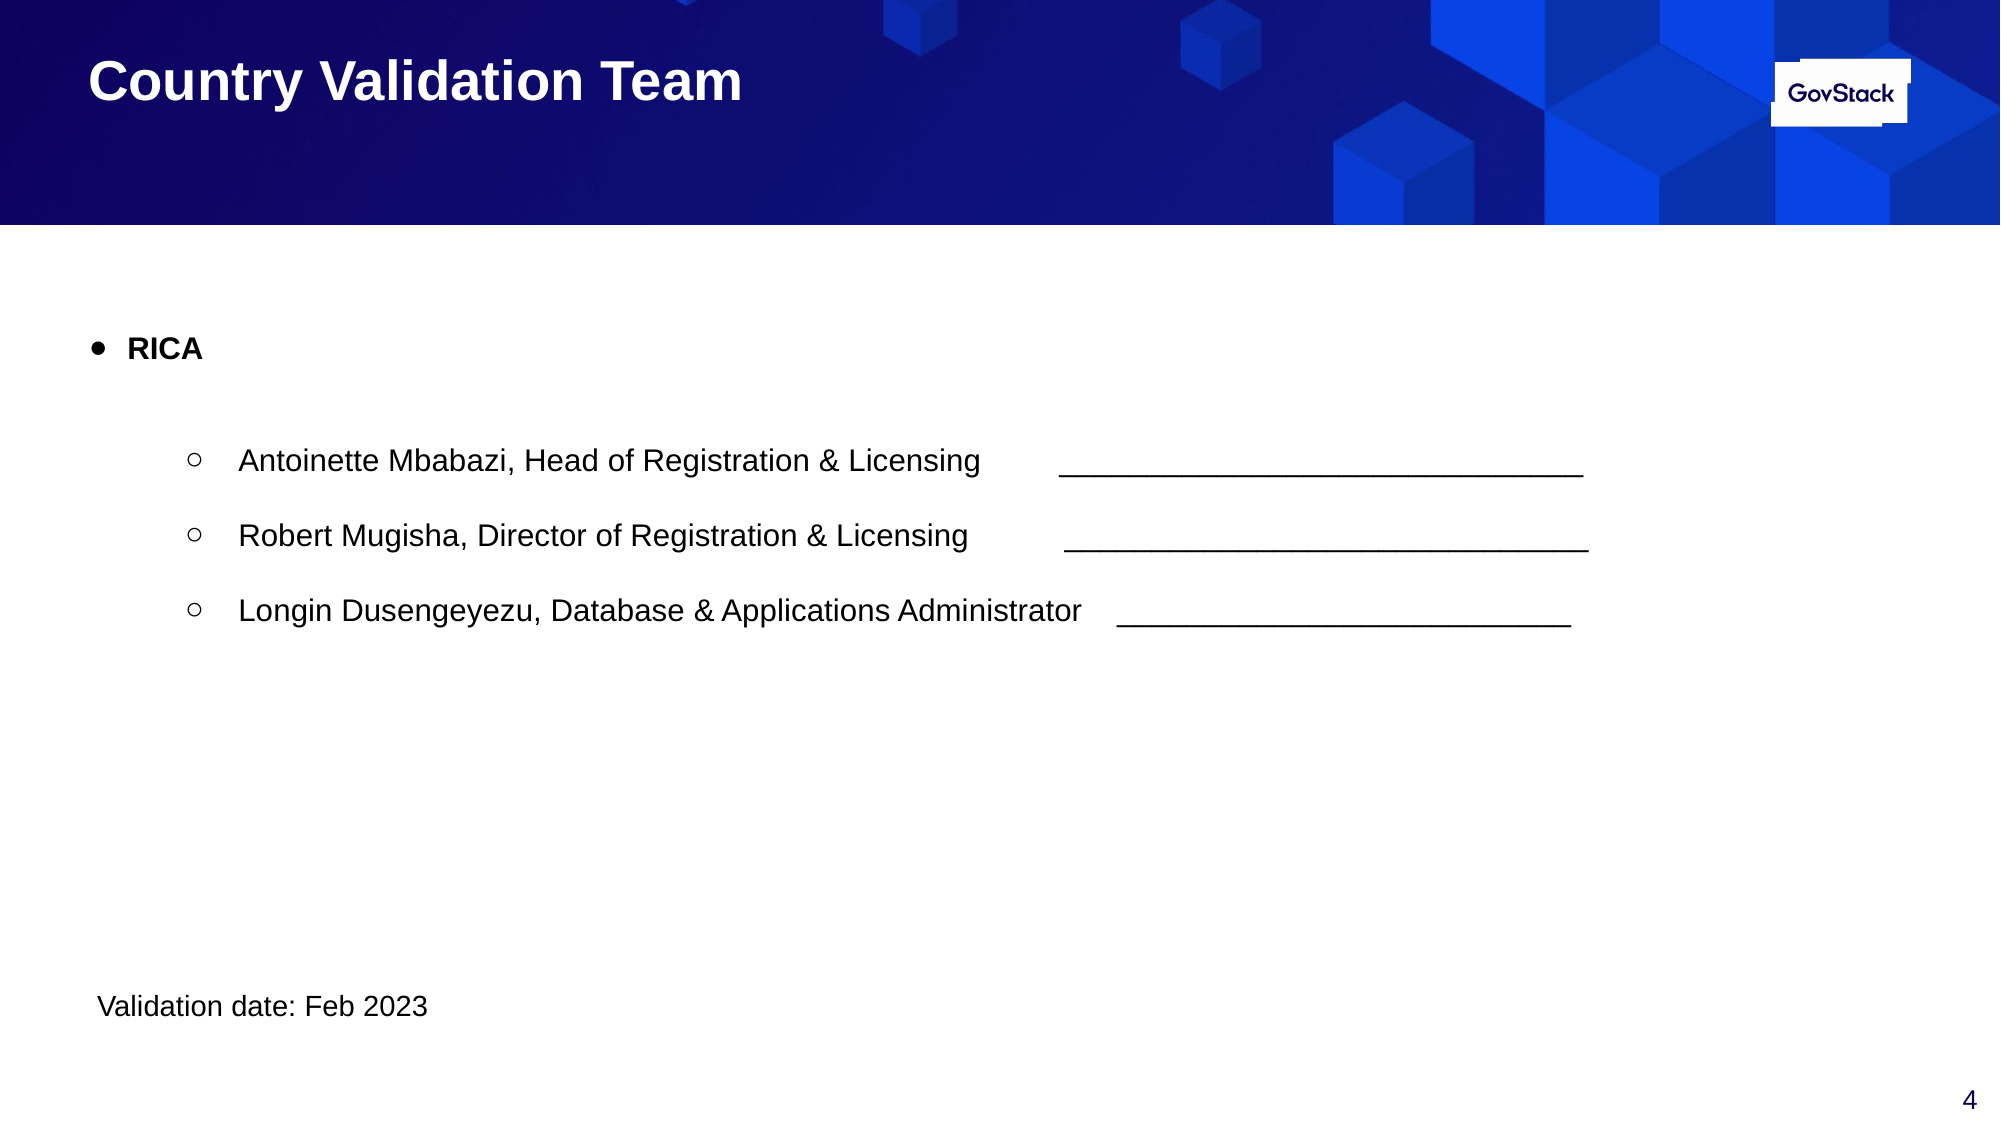

# Country Validation Team

RICA

Antoinette Mbabazi, Head of Registration & Licensing         ______________________________
Robert Mugisha, Director of Registration & Licensing           ______________________________
Longin Dusengeyezu, Database & Applications Administrator    __________________________

Validation date: Feb 2023
4